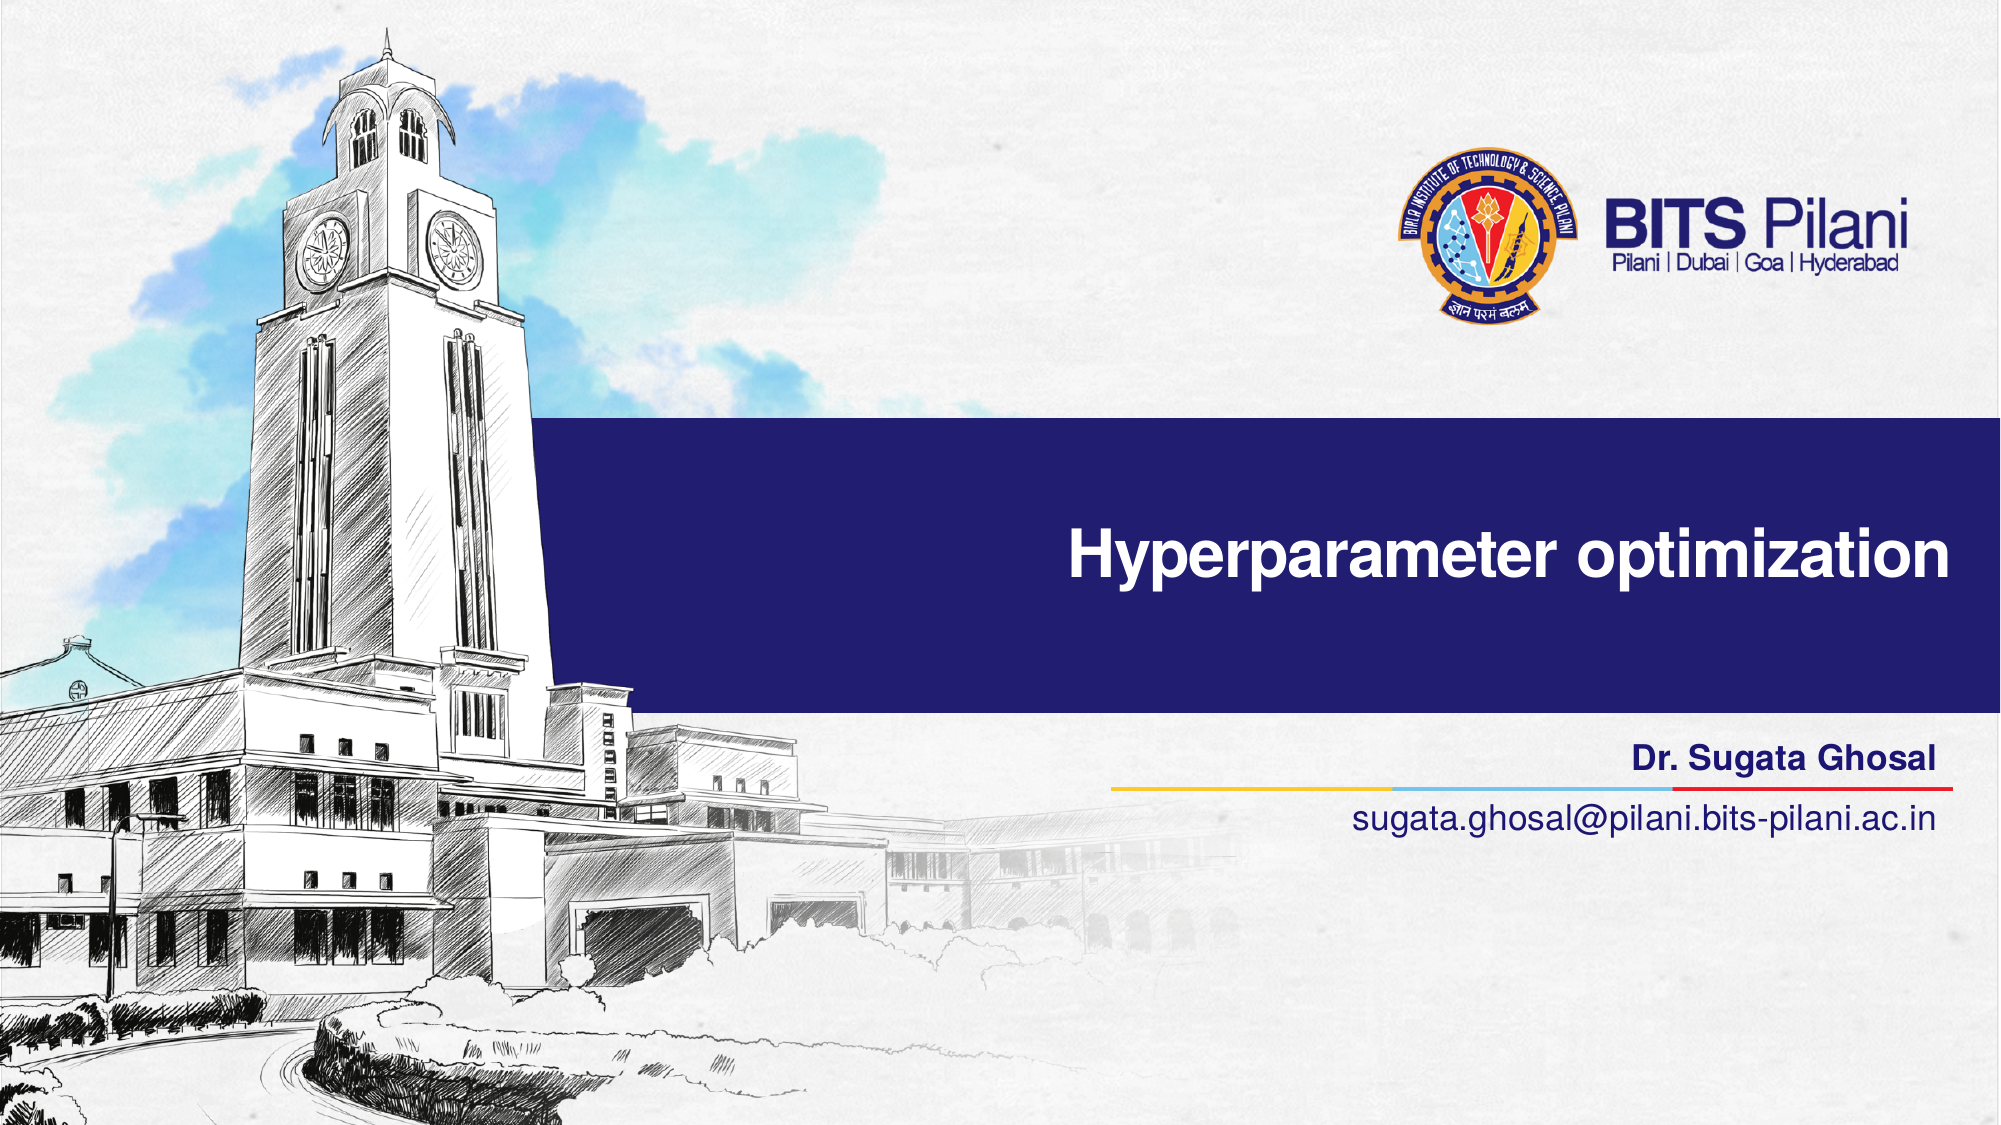

# Hyperparameter optimization
Dr. Sugata Ghosal
sugata.ghosal@pilani.bits-pilani.ac.in